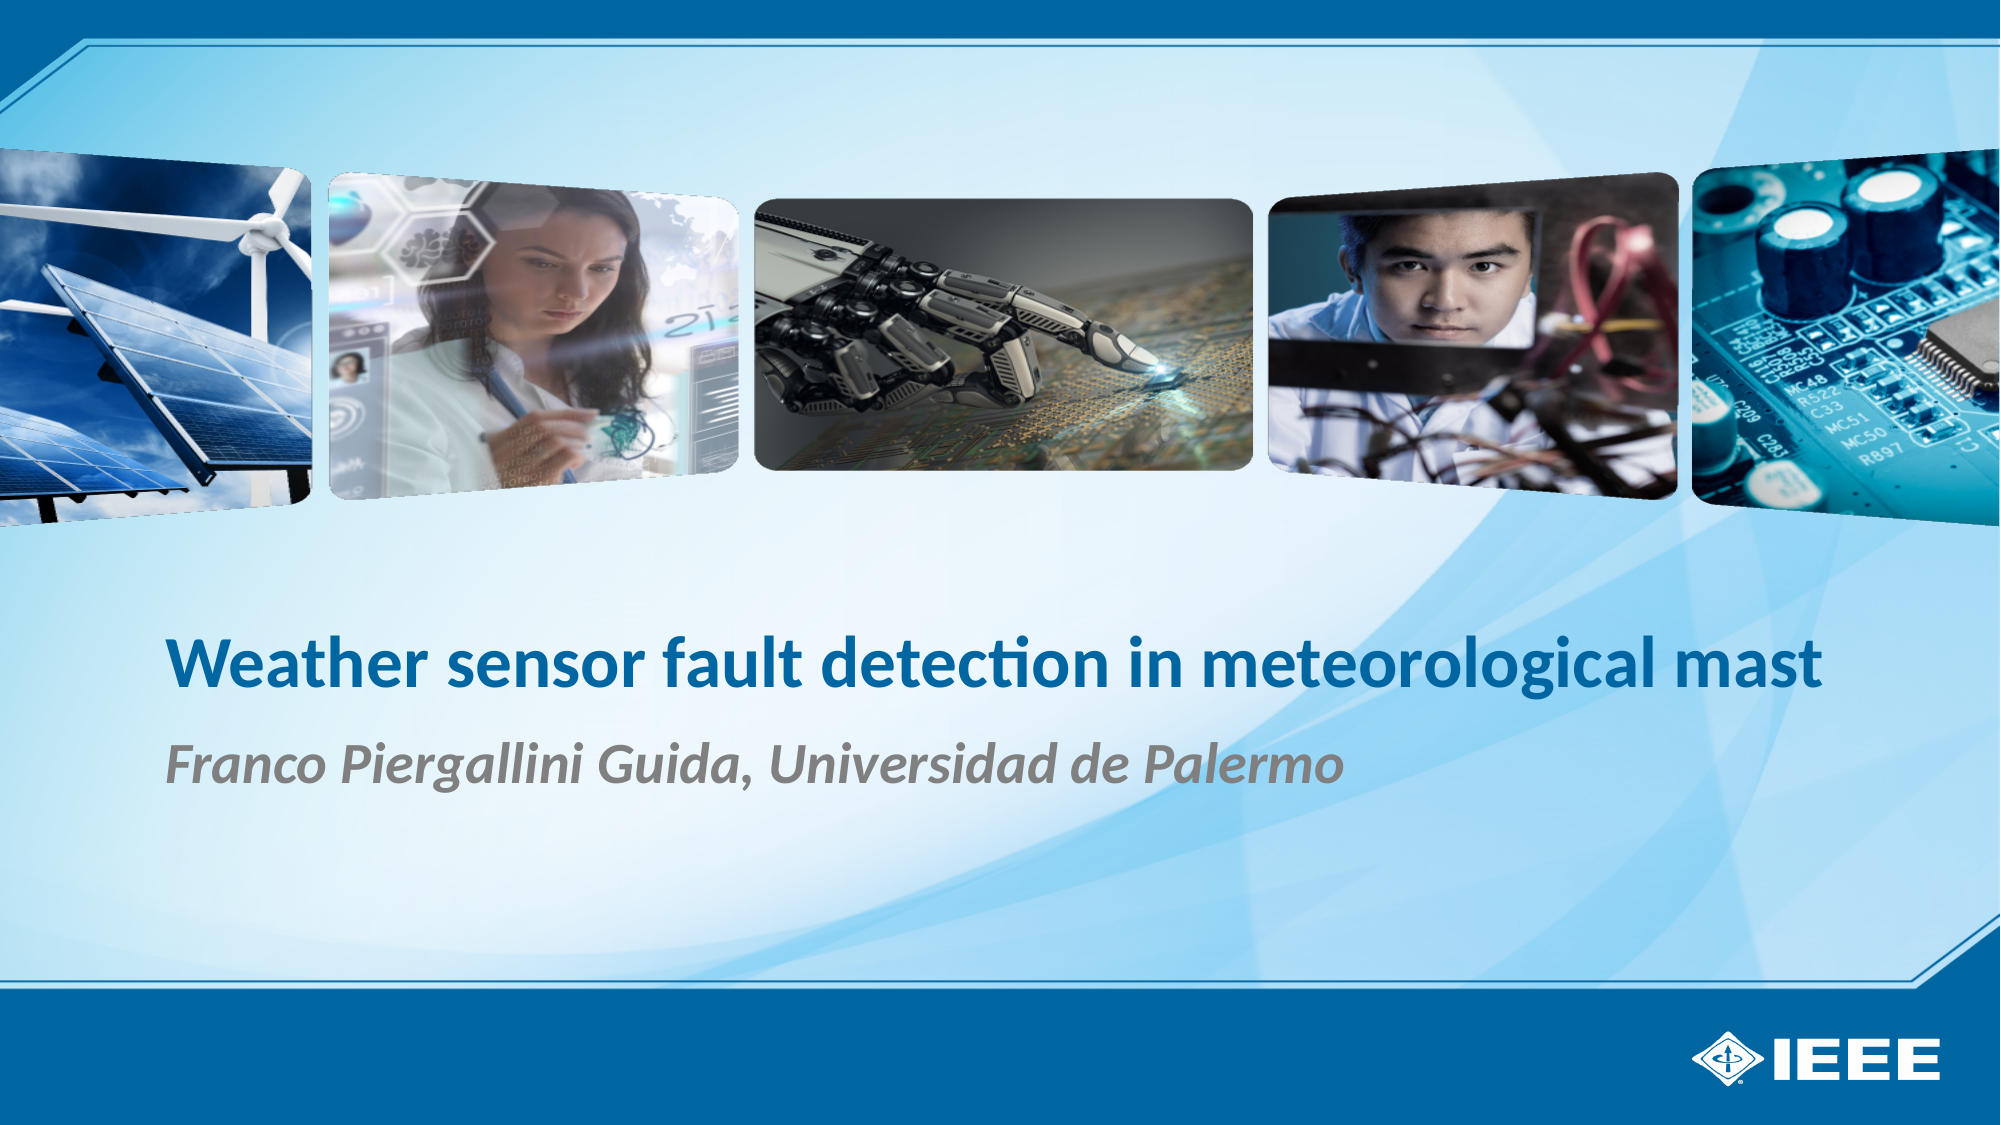

# Weather sensor fault detection in meteorological mast
Franco Piergallini Guida, Universidad de Palermo